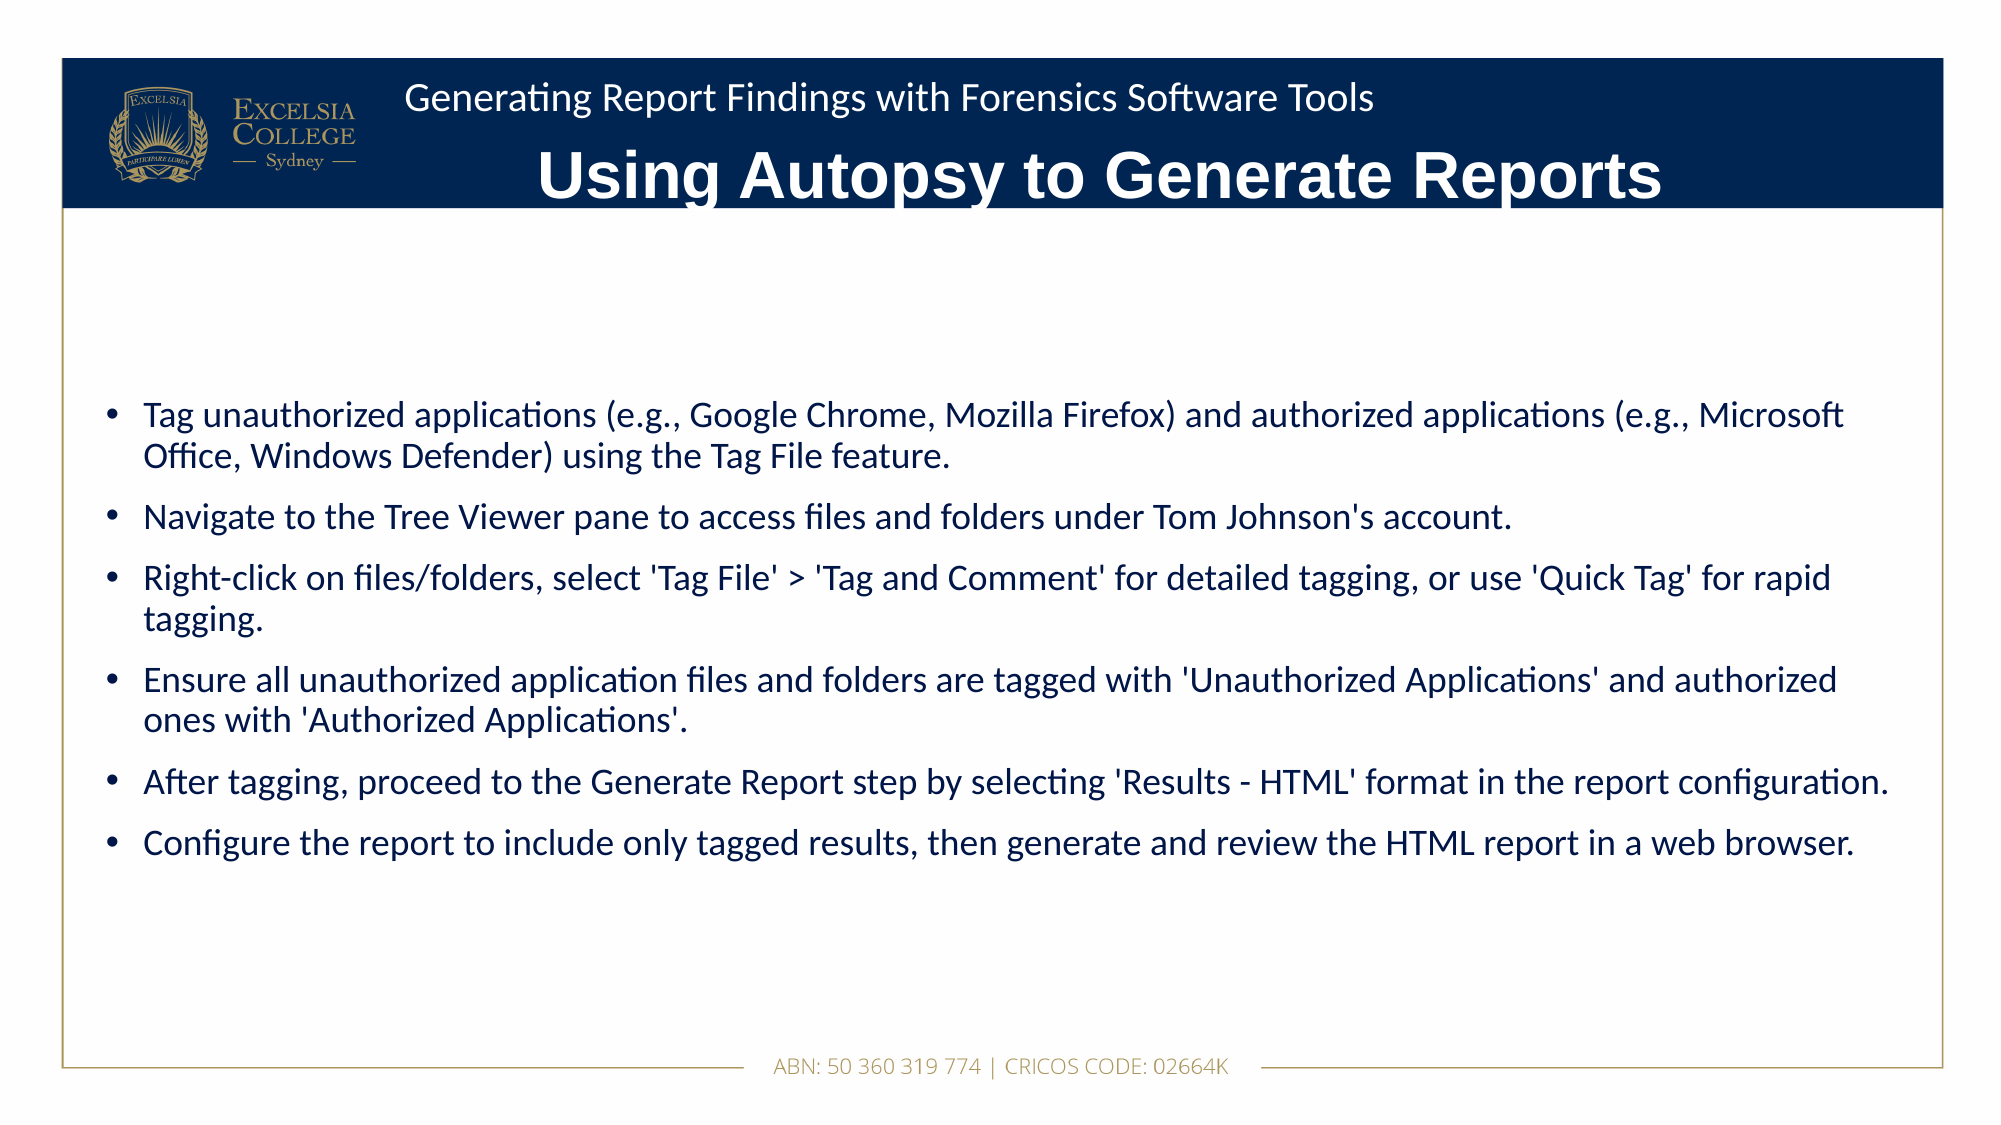

# Generating Report Findings with Forensics Software Tools
Using Autopsy to Generate Reports
Tag unauthorized applications (e.g., Google Chrome, Mozilla Firefox) and authorized applications (e.g., Microsoft Office, Windows Defender) using the Tag File feature.
Navigate to the Tree Viewer pane to access files and folders under Tom Johnson's account.
Right-click on files/folders, select 'Tag File' > 'Tag and Comment' for detailed tagging, or use 'Quick Tag' for rapid tagging.
Ensure all unauthorized application files and folders are tagged with 'Unauthorized Applications' and authorized ones with 'Authorized Applications'.
After tagging, proceed to the Generate Report step by selecting 'Results - HTML' format in the report configuration.
Configure the report to include only tagged results, then generate and review the HTML report in a web browser.